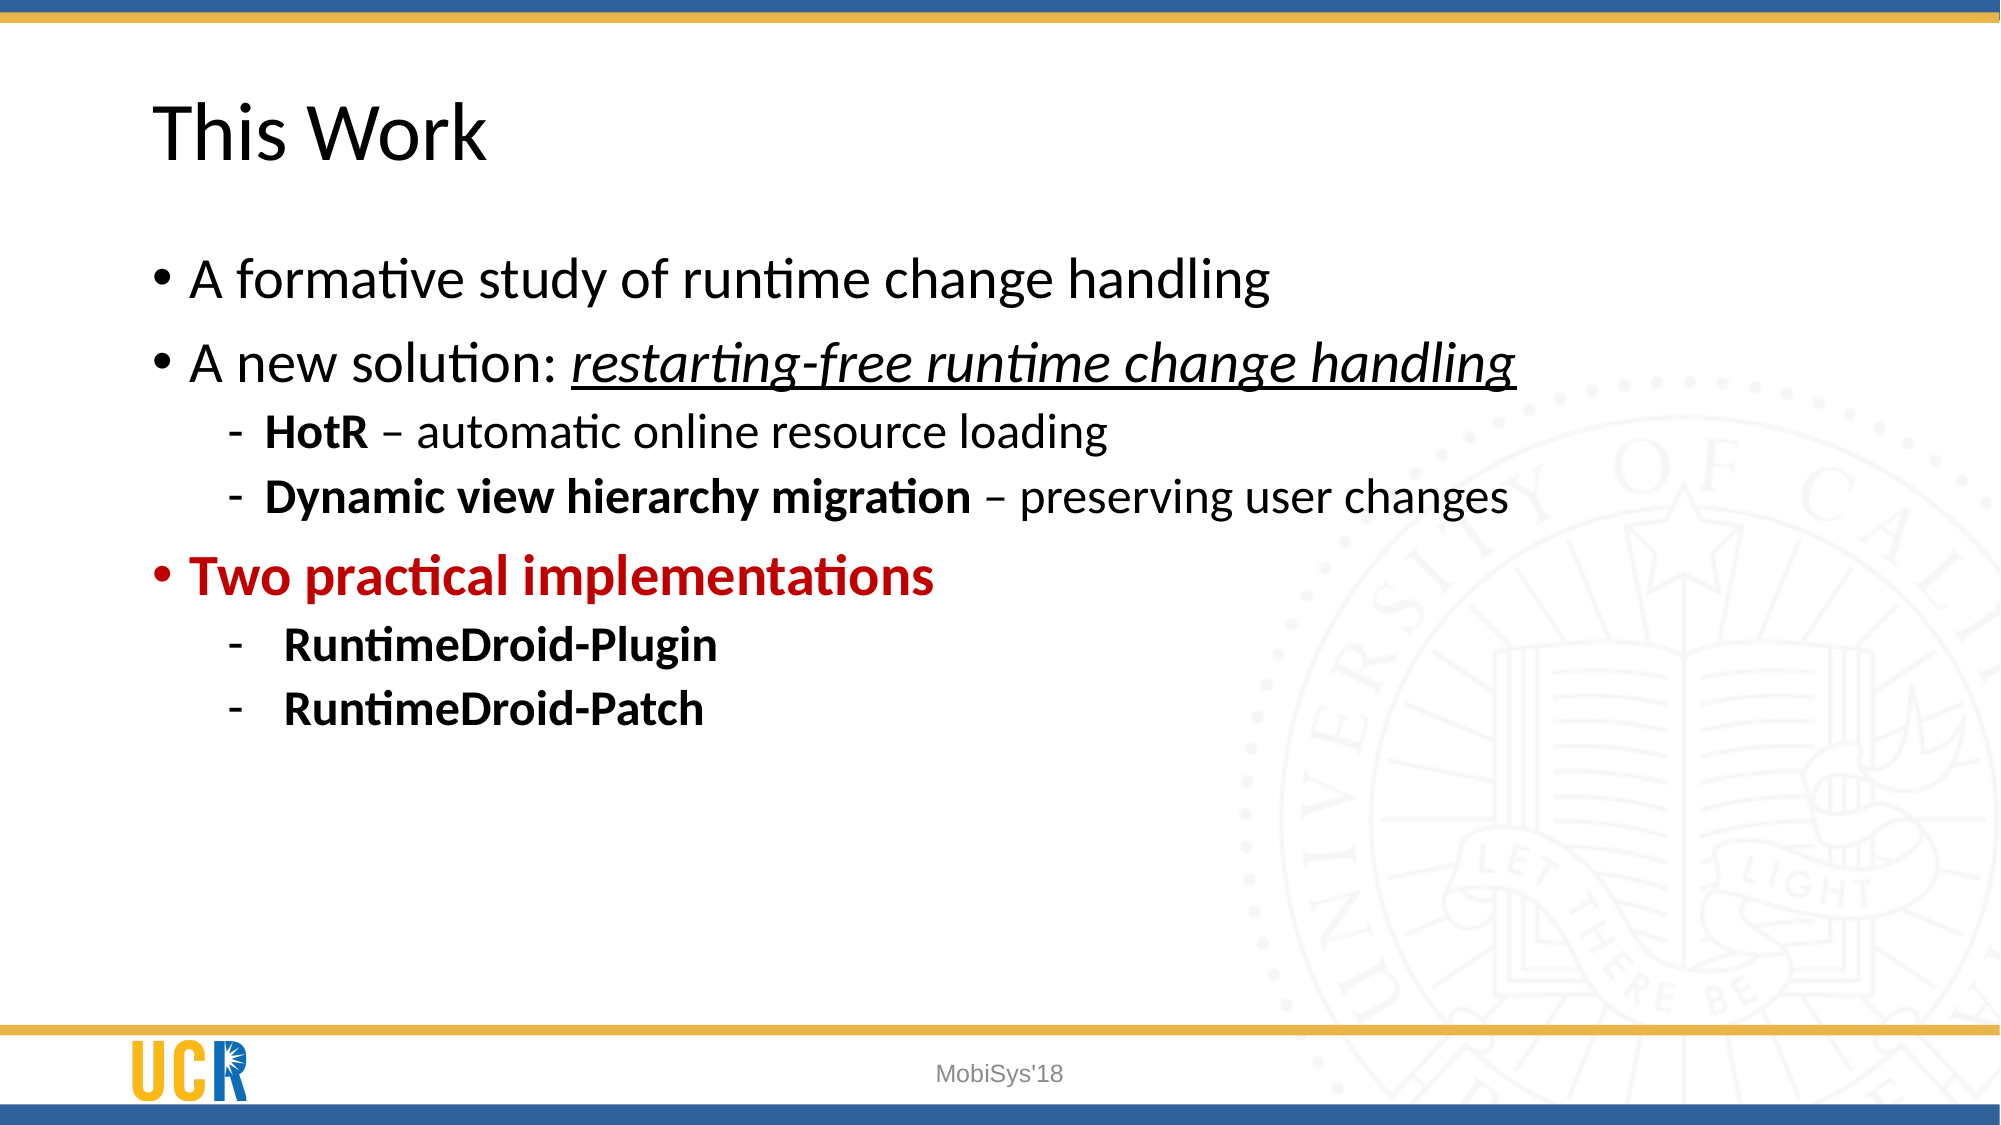

# This Work
A formative study of runtime change handling
A new solution: restarting-free runtime change handling
HotR – automatic online resource loading
Dynamic view hierarchy migration – preserving user changes
Two practical implementations
RuntimeDroid-Plugin
RuntimeDroid-Patch

MobiSys'18